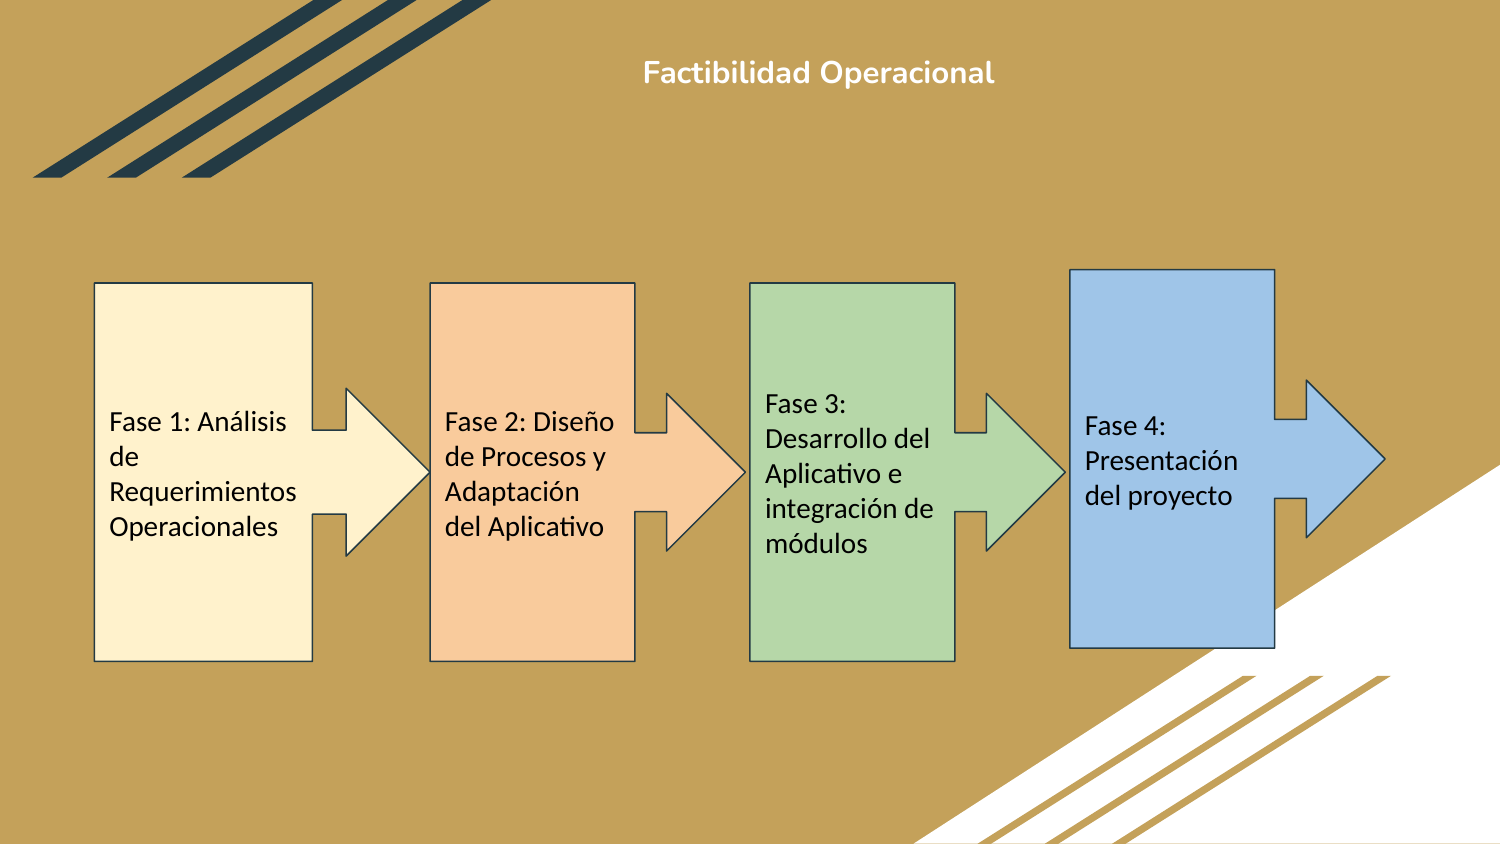

Factibilidad Operacional
Fase 4: Presentación del proyecto
Fase 1: Análisis de Requerimientos Operacionales
Fase 2: Diseño de Procesos y Adaptación del Aplicativo
Fase 3: Desarrollo del Aplicativo e integración de módulos